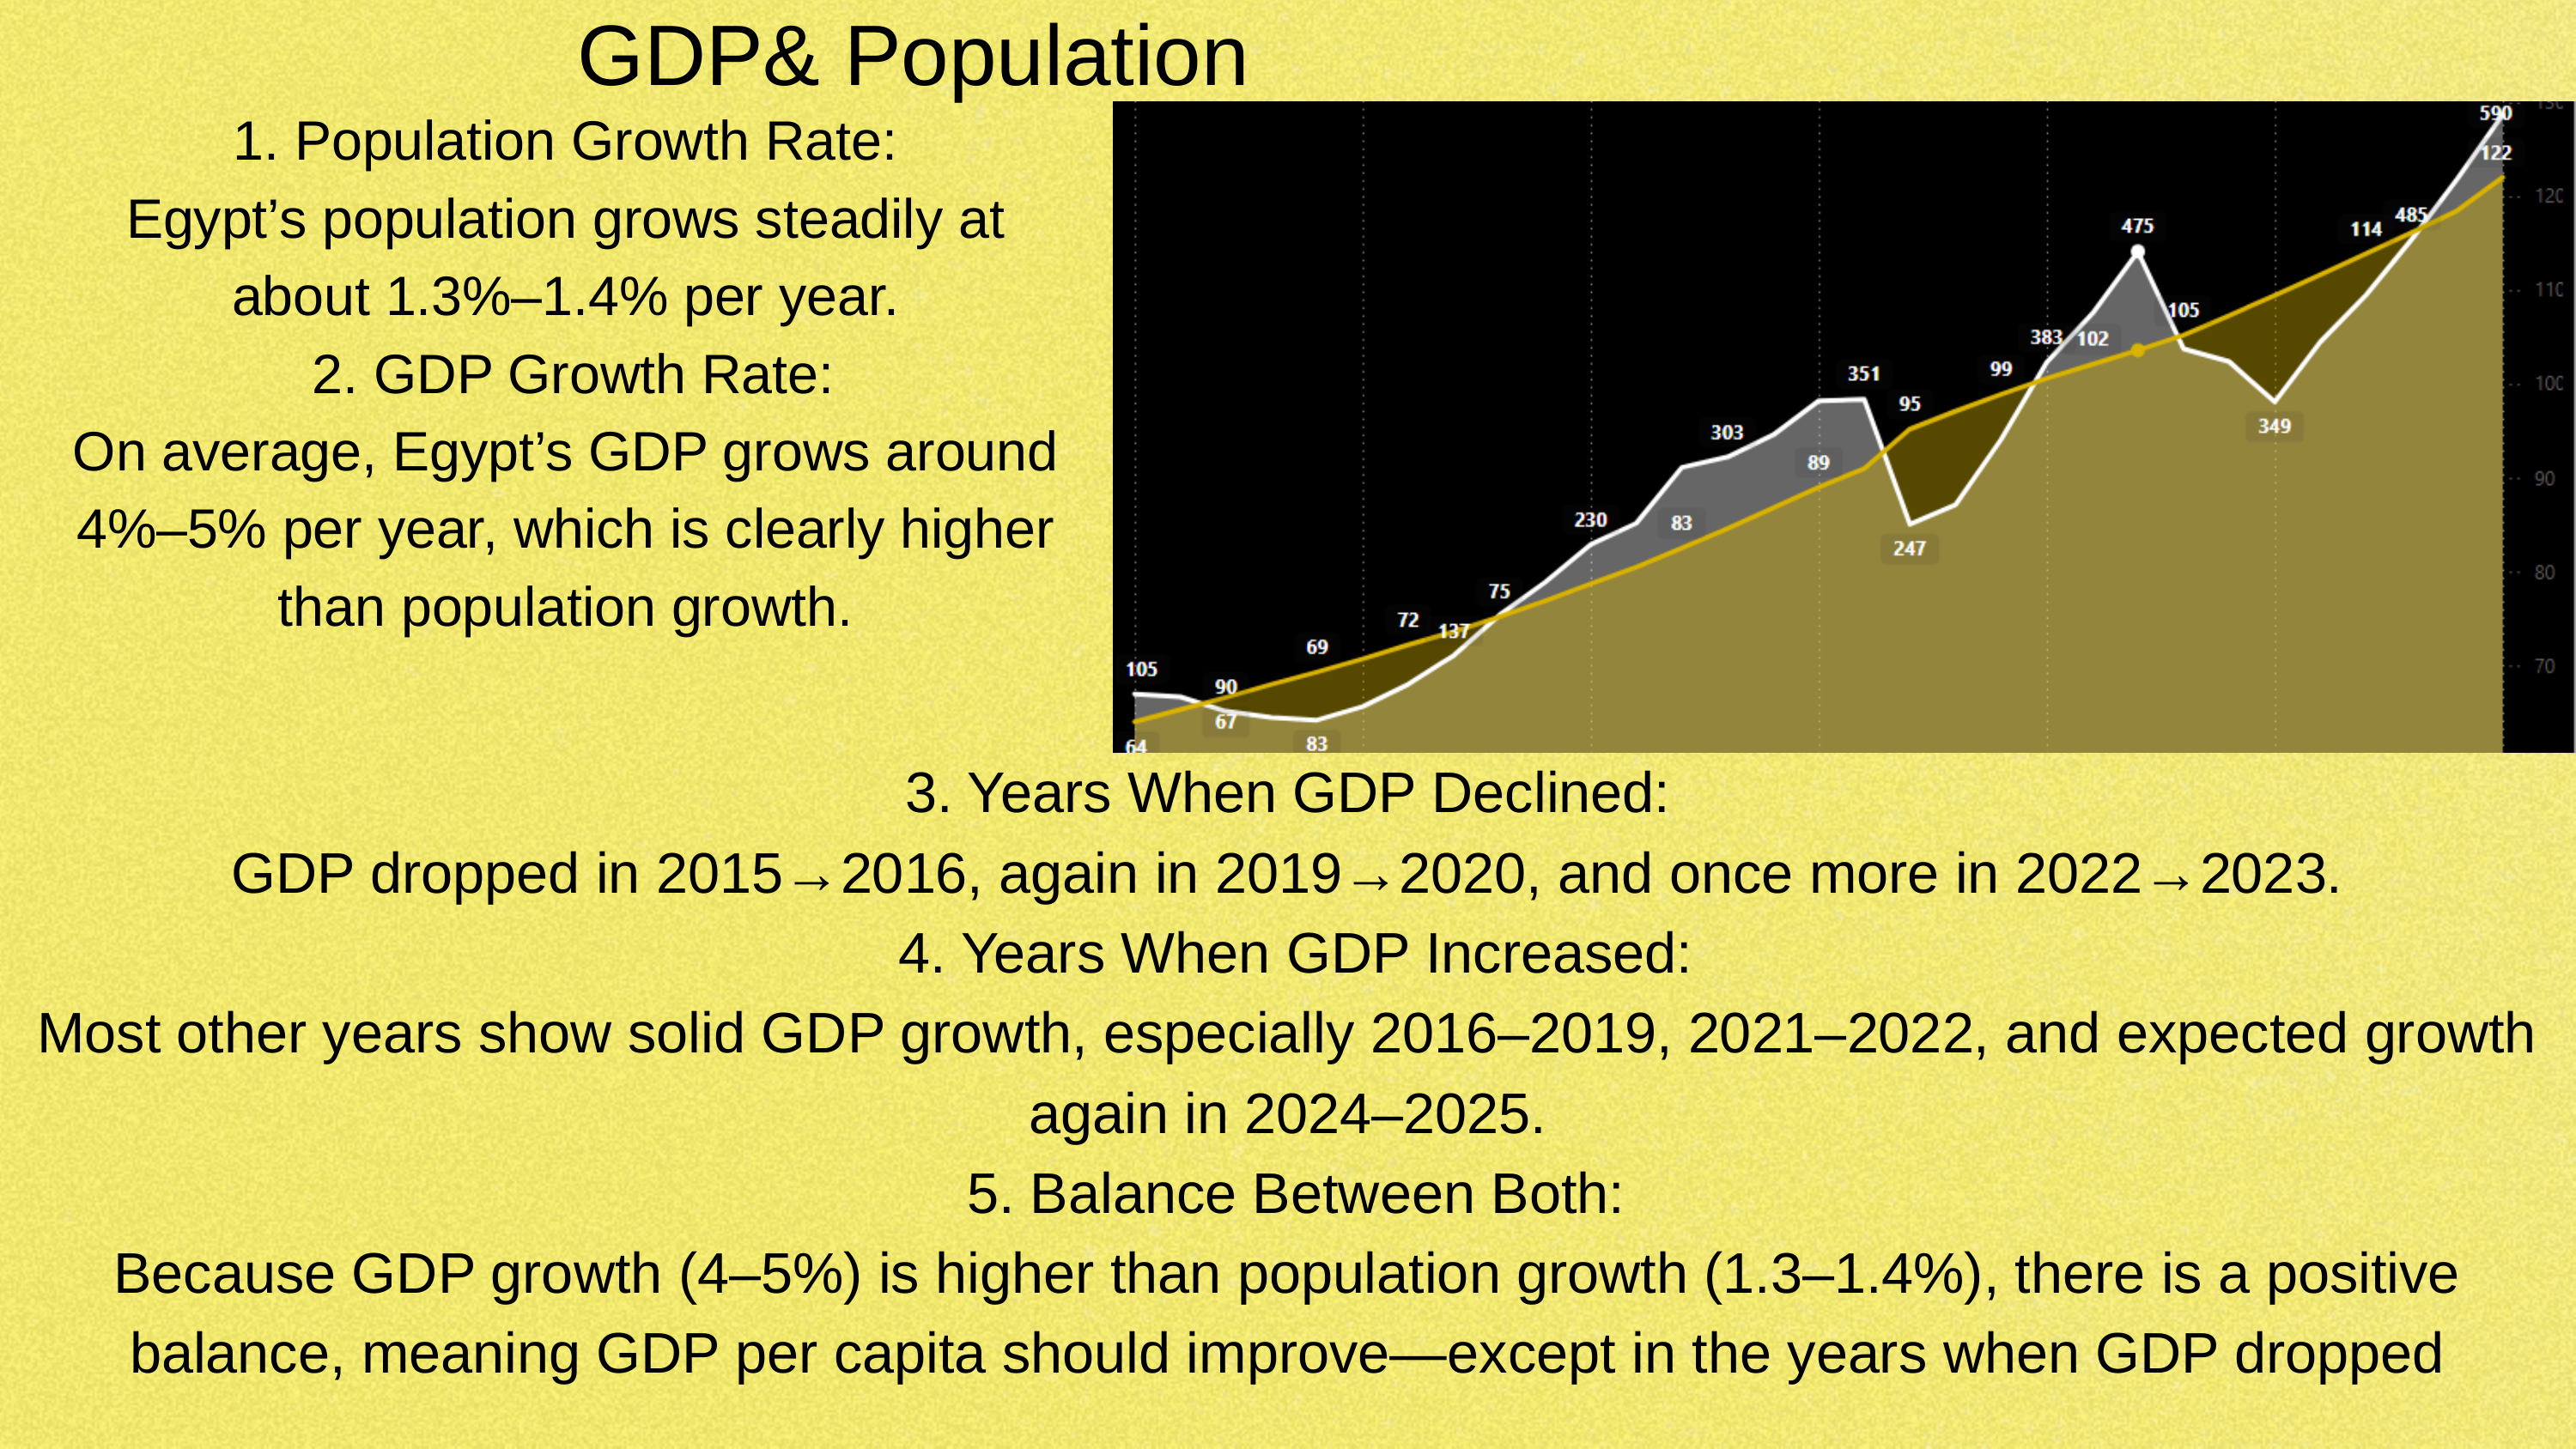

GDP& Population
1. Population Growth Rate:
Egypt’s population grows steadily at about 1.3%–1.4% per year.
 2. GDP Growth Rate:
On average, Egypt’s GDP grows around 4%–5% per year, which is clearly higher than population growth.

3. Years When GDP Declined:
GDP dropped in 2015→2016, again in 2019→2020, and once more in 2022→2023.
 4. Years When GDP Increased:
Most other years show solid GDP growth, especially 2016–2019, 2021–2022, and expected growth again in 2024–2025.
 5. Balance Between Both:
Because GDP growth (4–5%) is higher than population growth (1.3–1.4%), there is a positive balance, meaning GDP per capita should improve—except in the years when GDP dropped